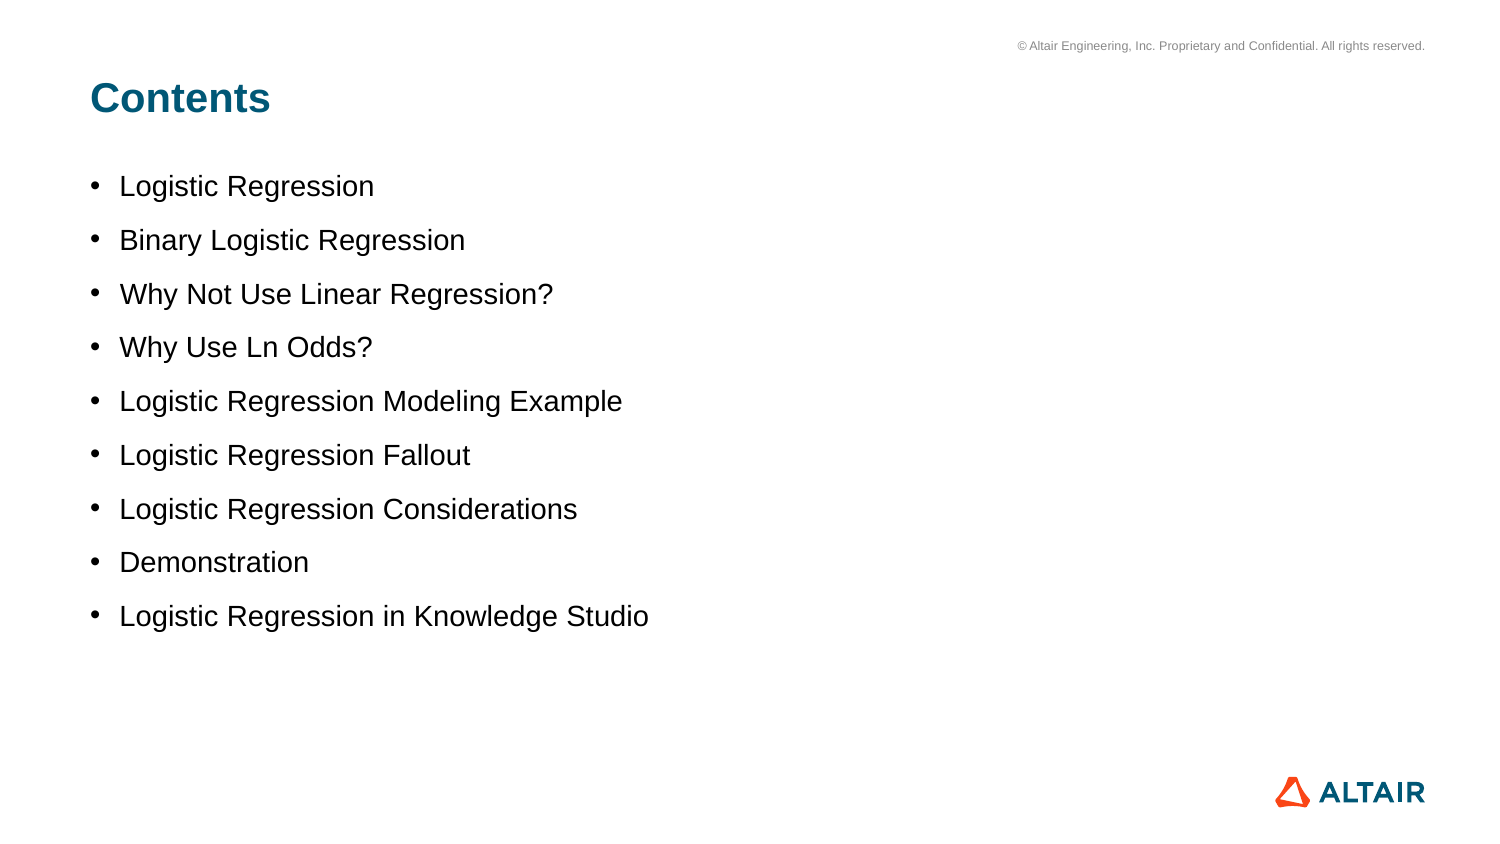

# Contents
Logistic Regression
Binary Logistic Regression
Why Not Use Linear Regression?
Why Use Ln Odds?
Logistic Regression Modeling Example
Logistic Regression Fallout
Logistic Regression Considerations
Demonstration
Logistic Regression in Knowledge Studio